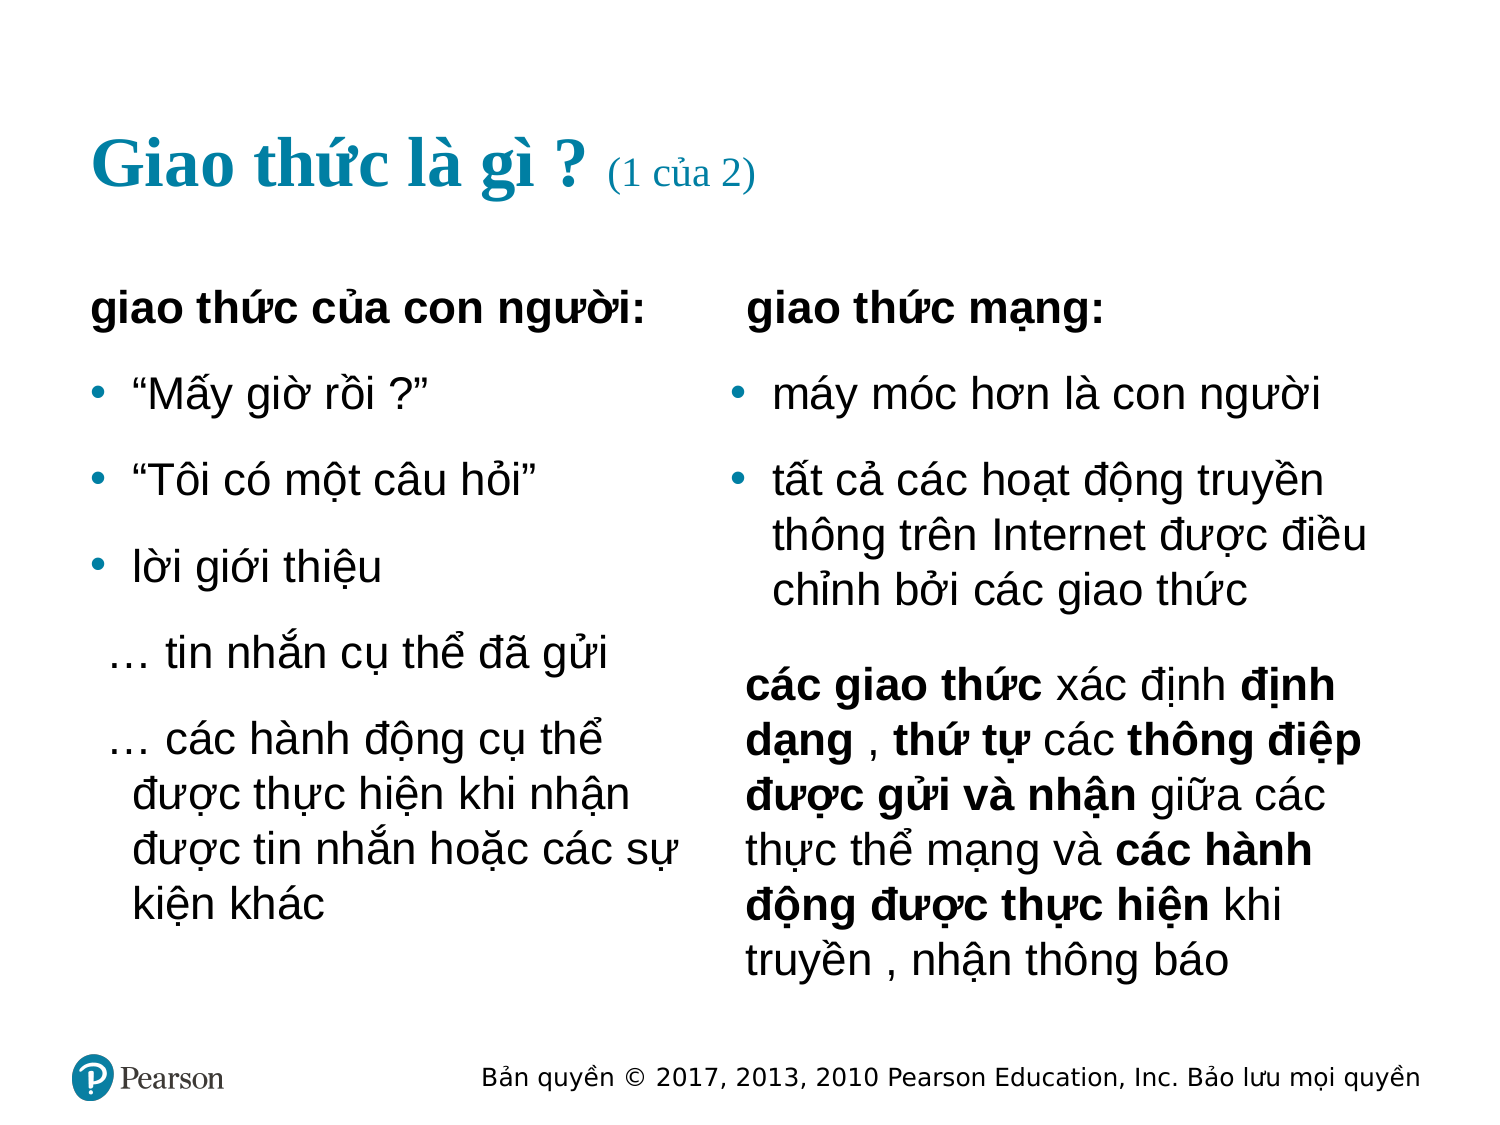

# Giao thức là gì ? (1 của 2)
giao thức của con người:
“Mấy giờ rồi ?”
“Tôi có một câu hỏi”
lời giới thiệu
… tin nhắn cụ thể đã gửi
… các hành động cụ thể được thực hiện khi nhận được tin nhắn hoặc các sự kiện khác
giao thức mạng:
máy móc hơn là con người
tất cả các hoạt động truyền thông trên Internet được điều chỉnh bởi các giao thức
các giao thức xác định định dạng , thứ tự các thông điệp được gửi và nhận giữa các thực thể mạng và các hành động được thực hiện khi truyền , nhận thông báo